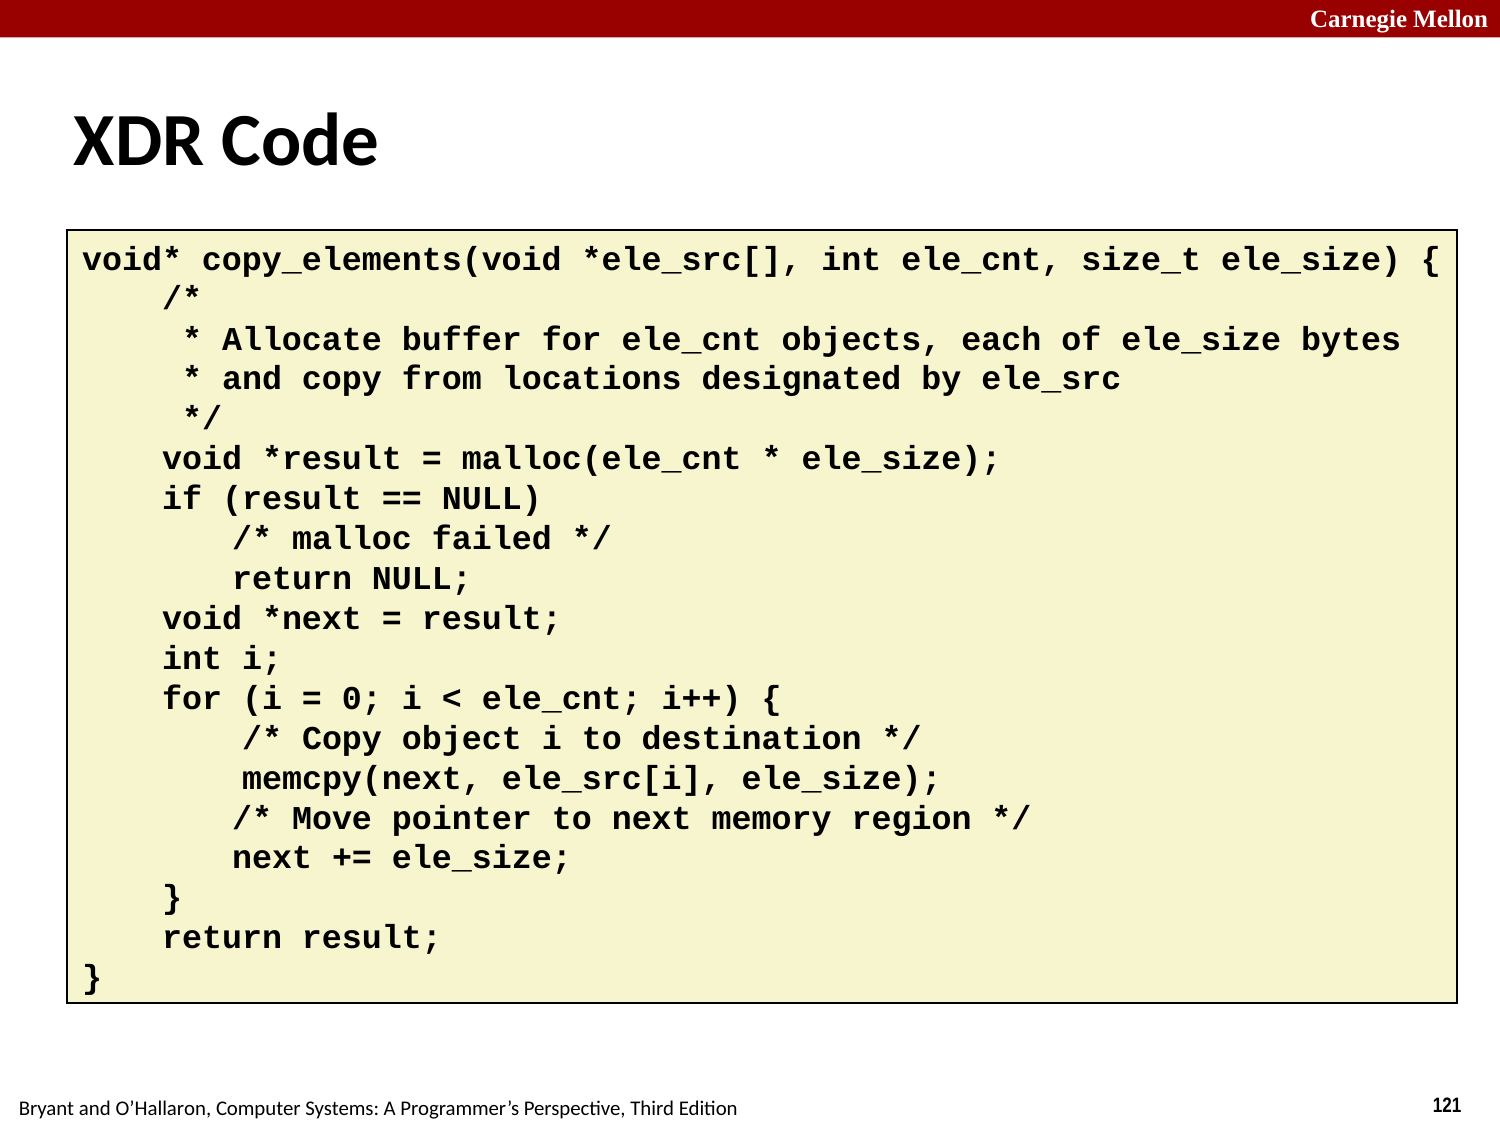

# XDR Code
void* copy_elements(void *ele_src[], int ele_cnt, size_t ele_size) {
    /*
     * Allocate buffer for ele_cnt objects, each of ele_size bytes
     * and copy from locations designated by ele_src
     */
    void *result = malloc(ele_cnt * ele_size);
    if (result == NULL)
	/* malloc failed */
	return NULL;
    void *next = result;
    int i;
    for (i = 0; i < ele_cnt; i++) {
        /* Copy object i to destination */
        memcpy(next, ele_src[i], ele_size);
	/* Move pointer to next memory region */
	next += ele_size;
    }
    return result;
}